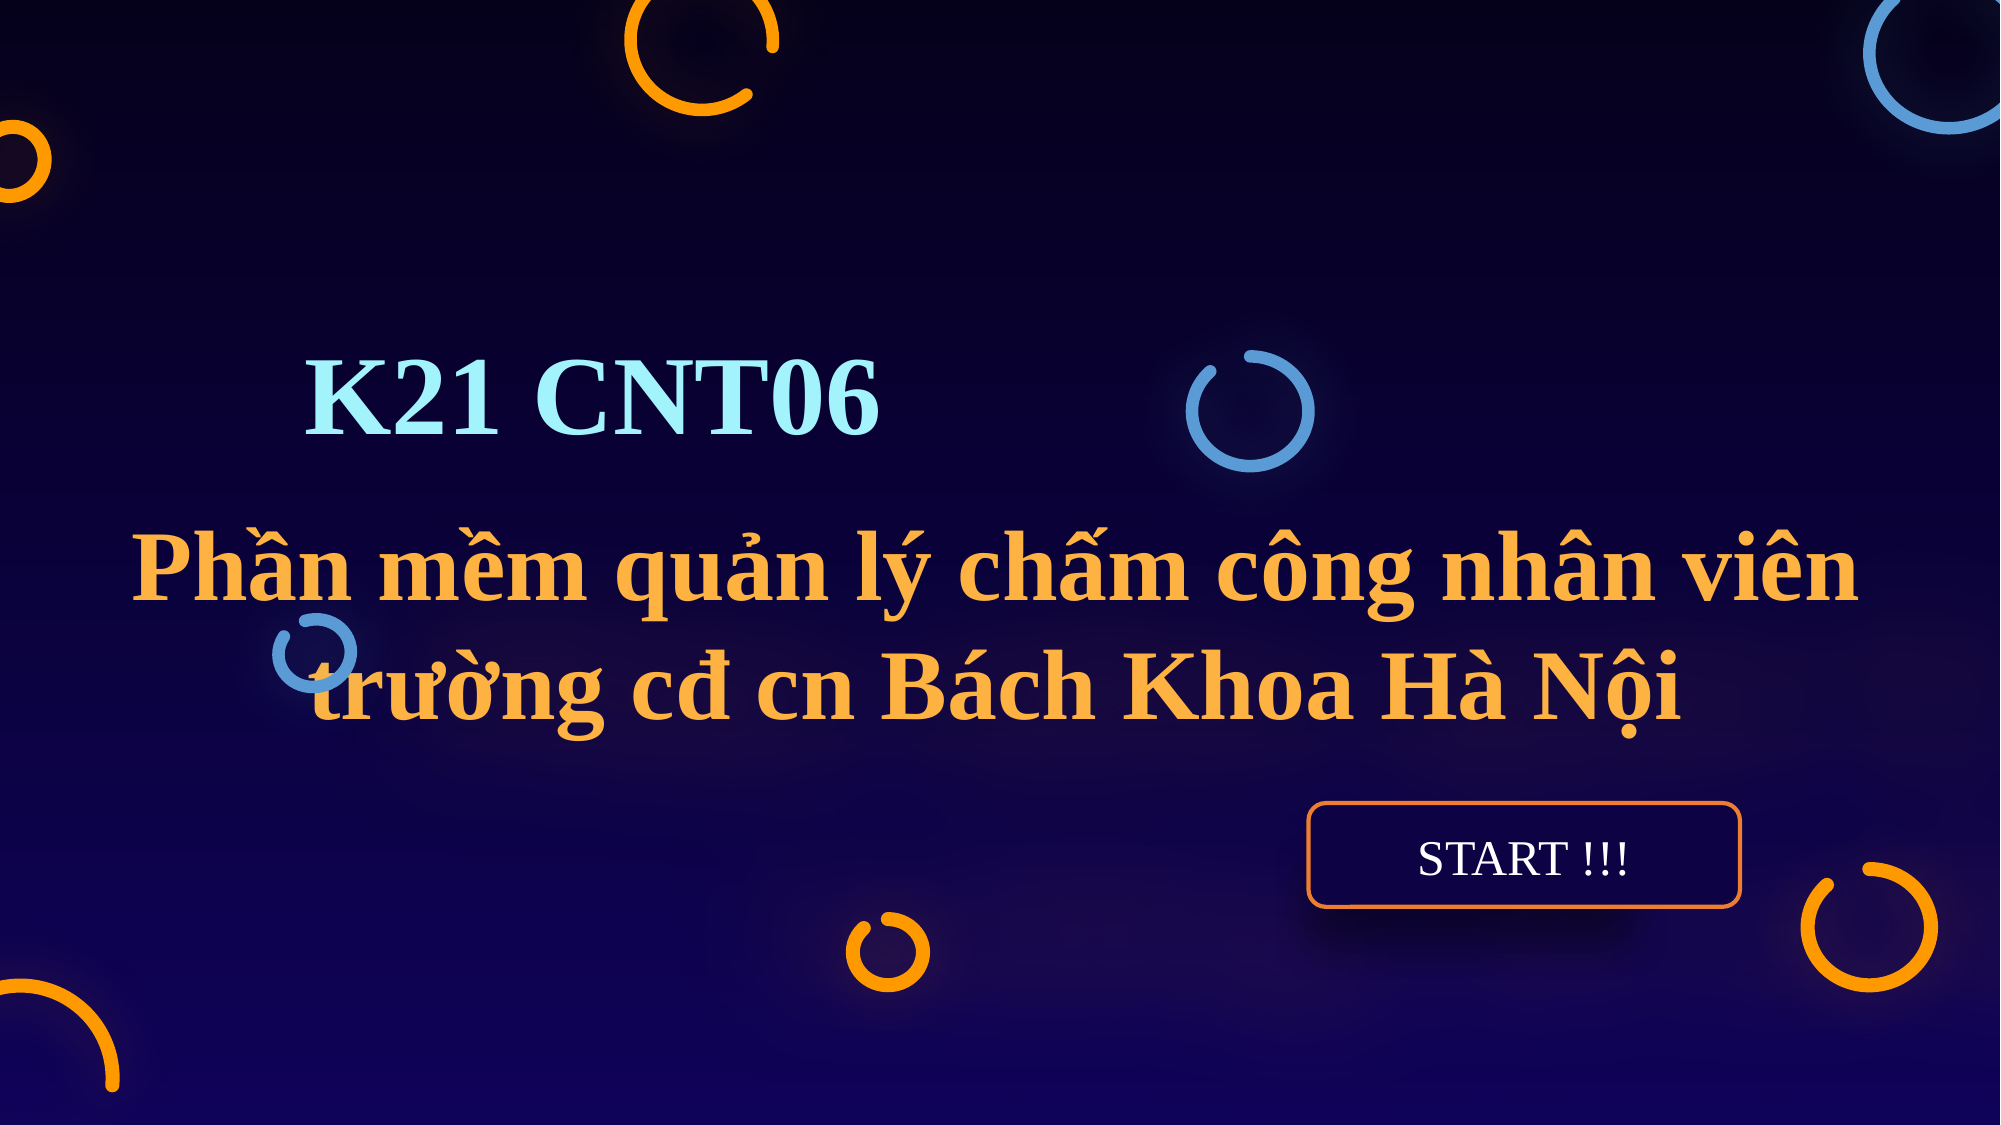

K21 CNT06

Phần mềm quản lý chấm công nhân viên trường cđ cn Bách Khoa Hà Nội

START !!!